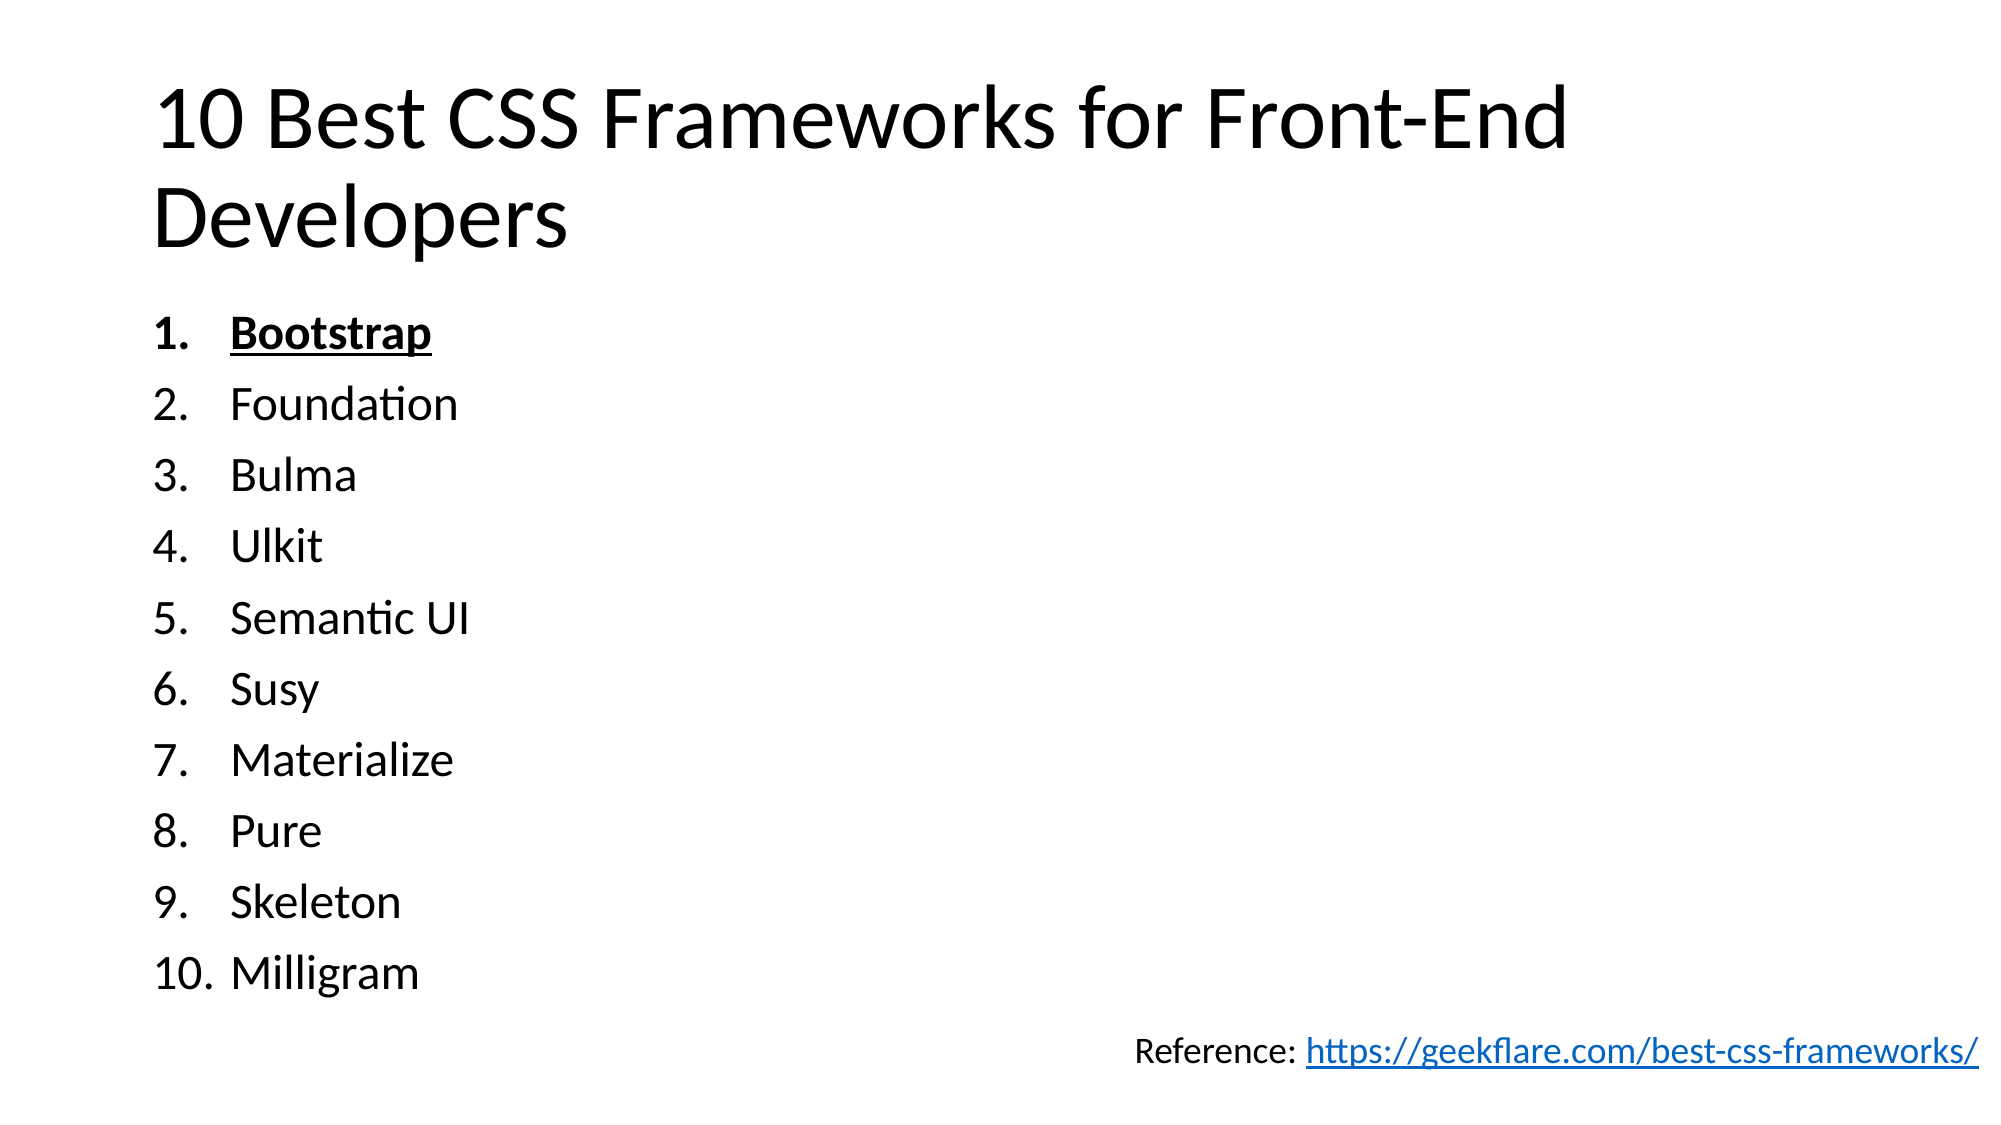

# 10 Best CSS Frameworks for Front-End Developers
Bootstrap
Foundation
Bulma
Ulkit
Semantic UI
Susy
Materialize
Pure
Skeleton
Milligram
Reference: https://geekflare.com/best-css-frameworks/